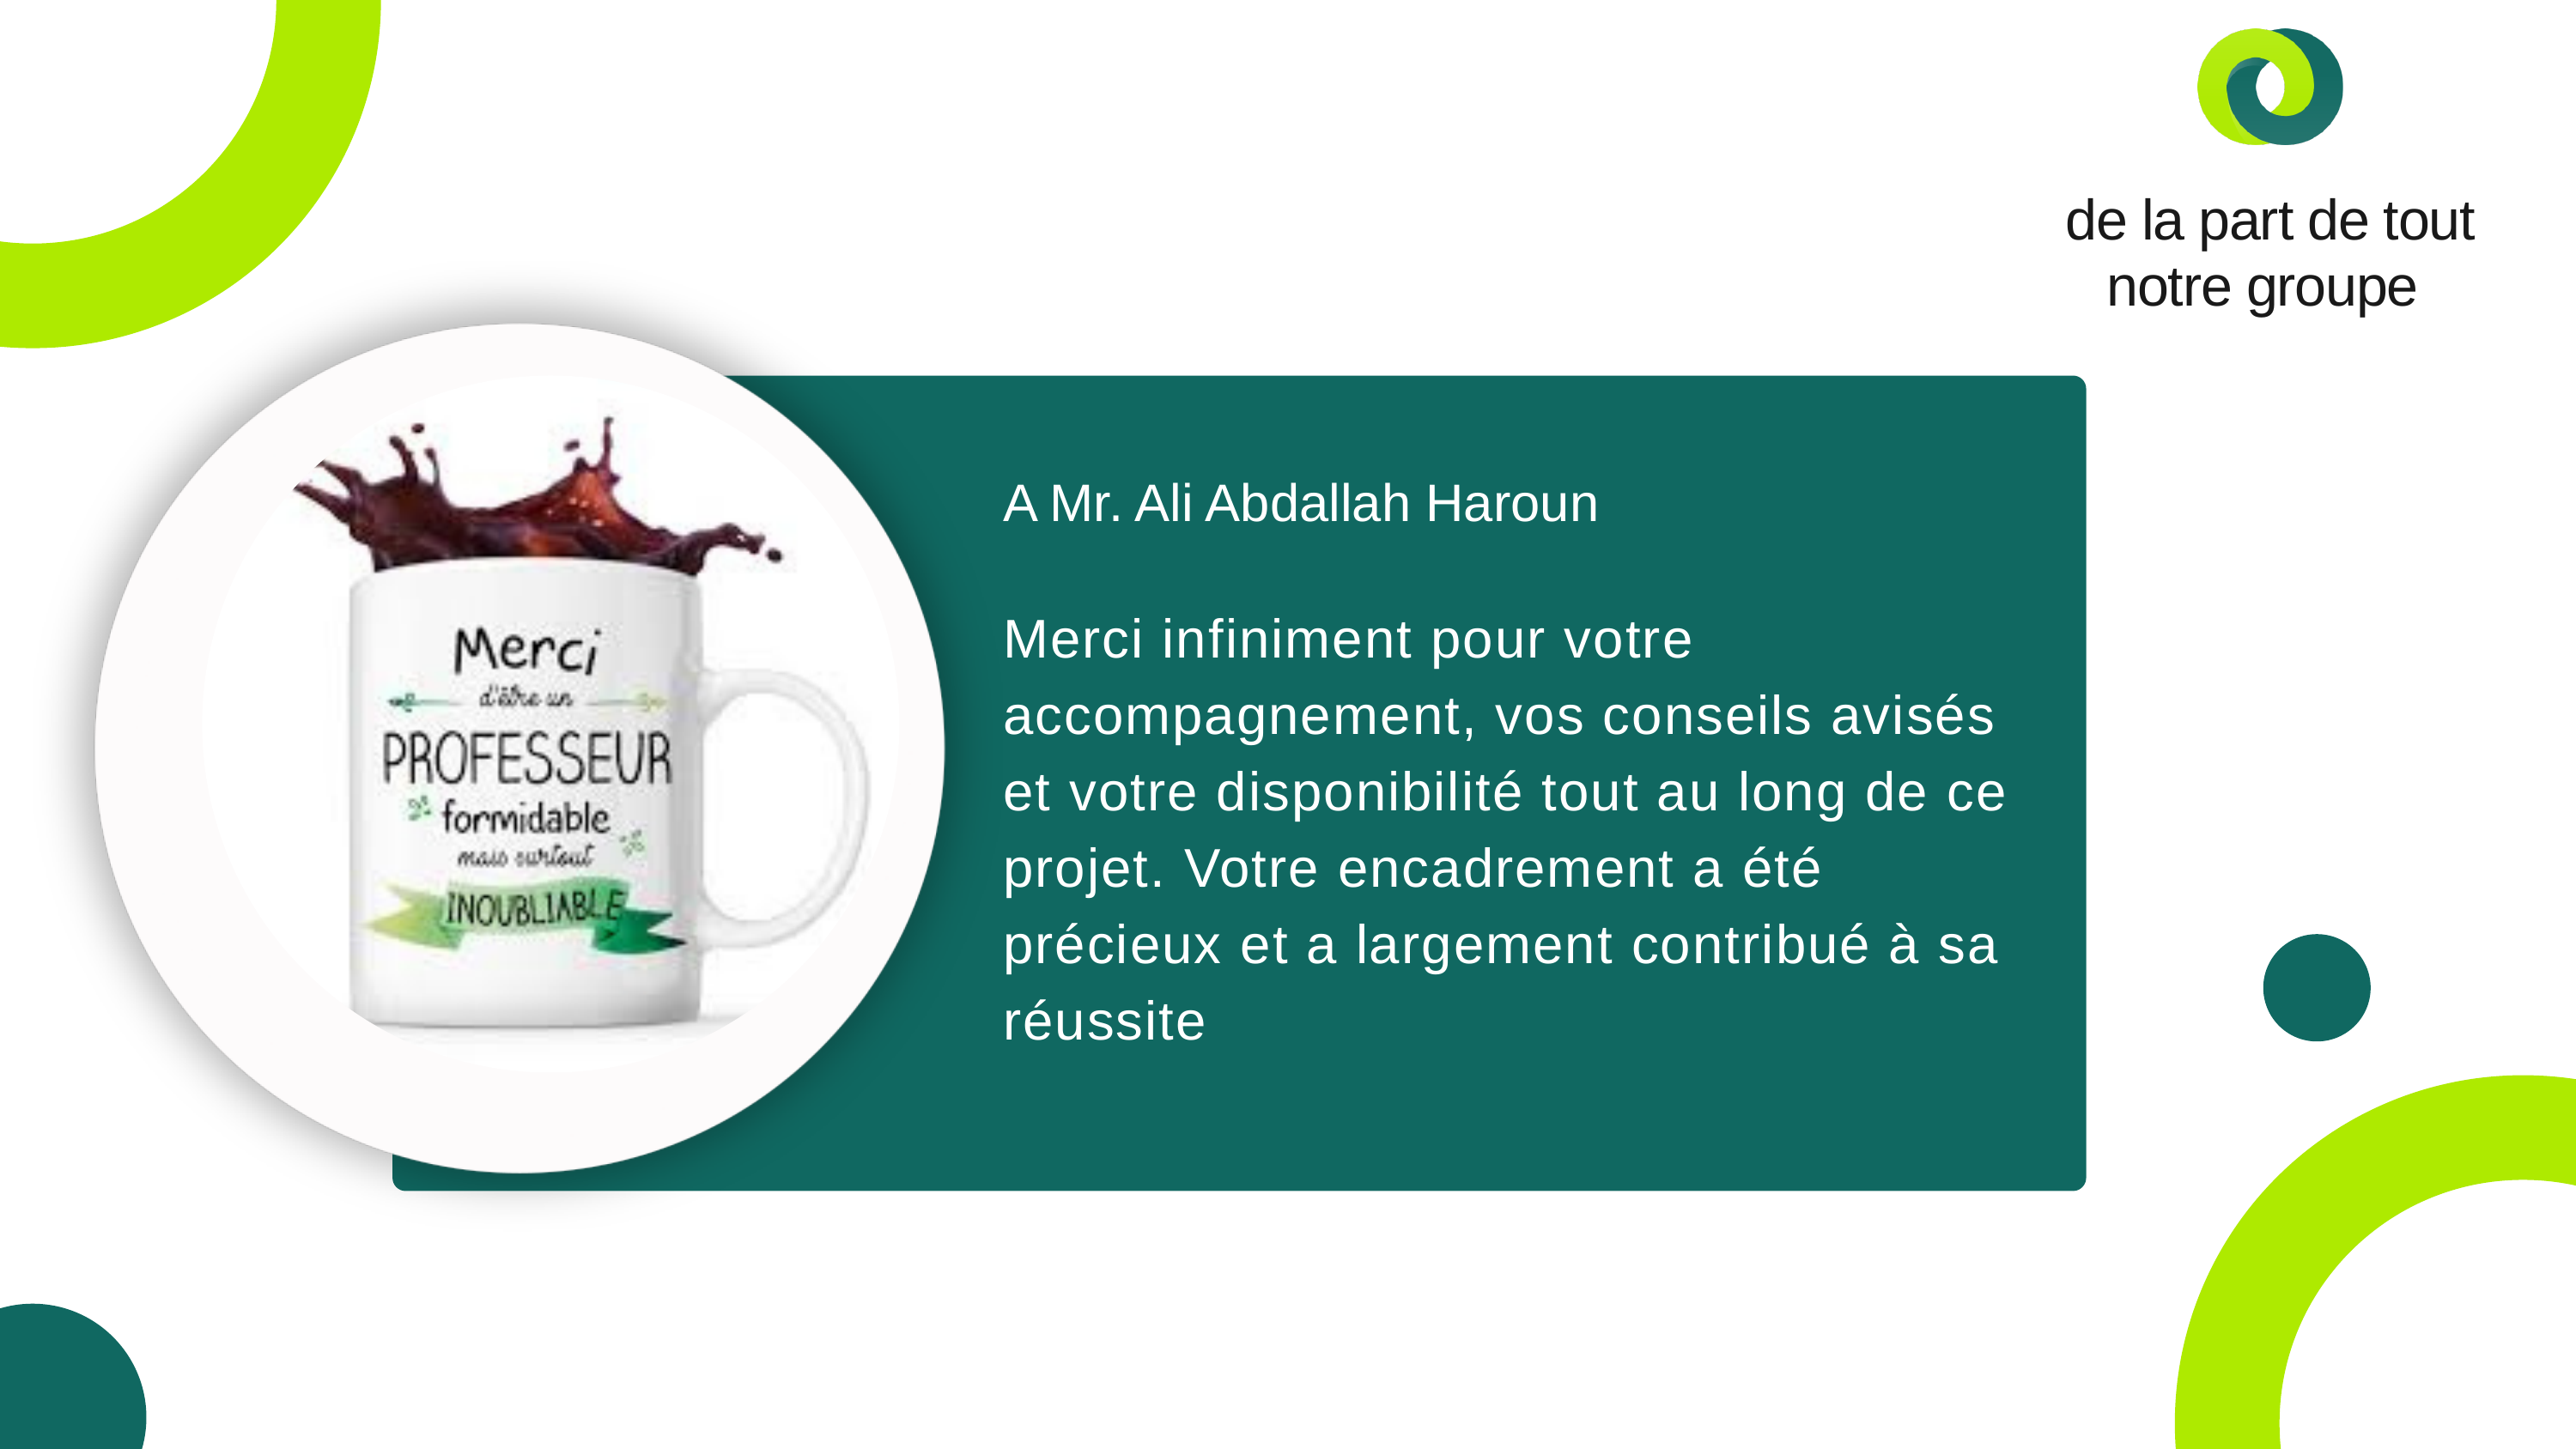

de la part de tout notre groupe

A Mr. Ali Abdallah Haroun

Merci infiniment pour votre accompagnement, vos conseils avisés et votre disponibilité tout au long de ce projet. Votre encadrement a été précieux et a largement contribué à sa réussite